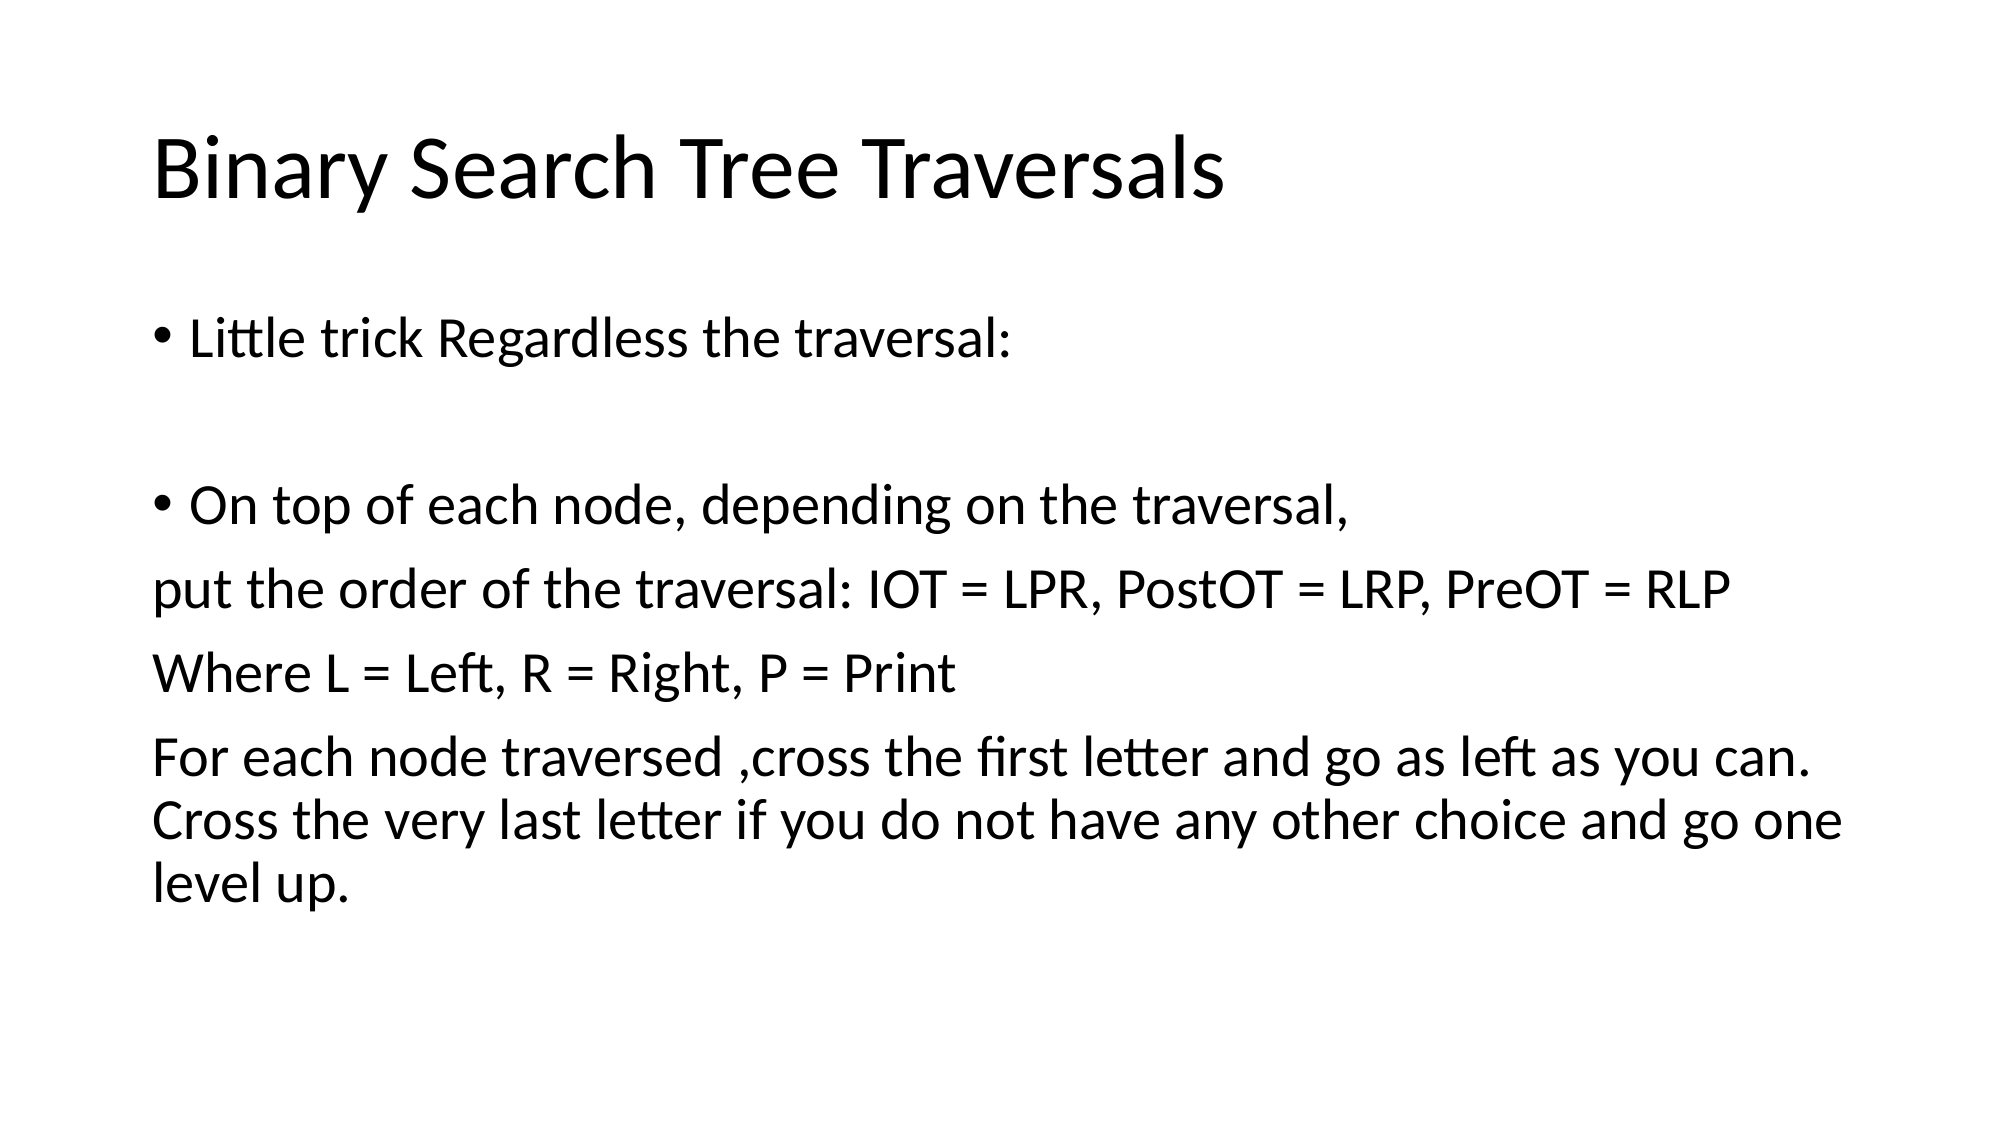

# Binary Search Tree Traversals
Little trick Regardless the traversal:

On top of each node, depending on the traversal,
put the order of the traversal: IOT = LPR, PostOT = LRP, PreOT = RLP
Where L = Left, R = Right, P = Print
For each node traversed ,cross the first letter and go as left as you can. Cross the very last letter if you do not have any other choice and go one level up.